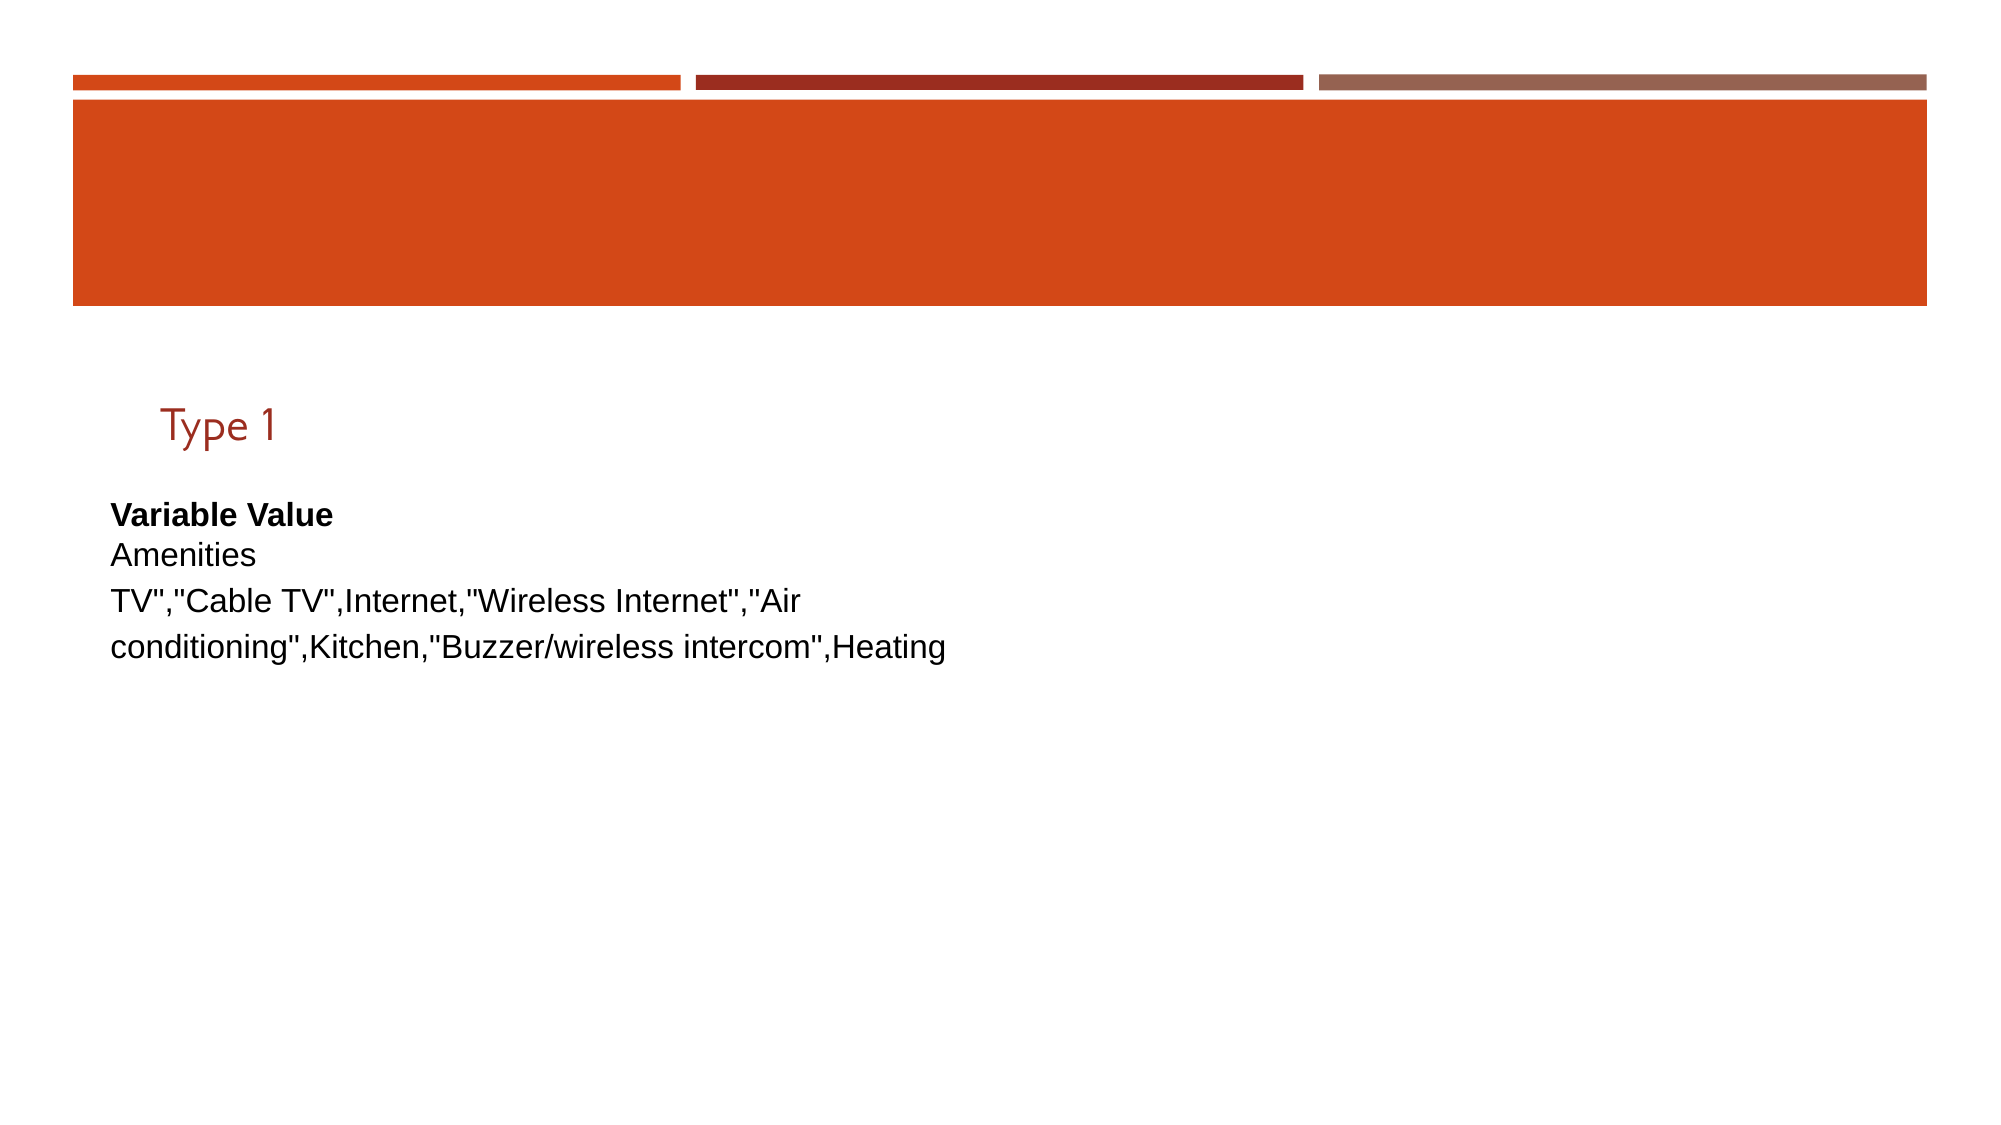

#
Type 1

Variable Value
Amenities
TV","Cable TV",Internet,"Wireless Internet","Air conditioning",Kitchen,"Buzzer/wireless intercom",Heating